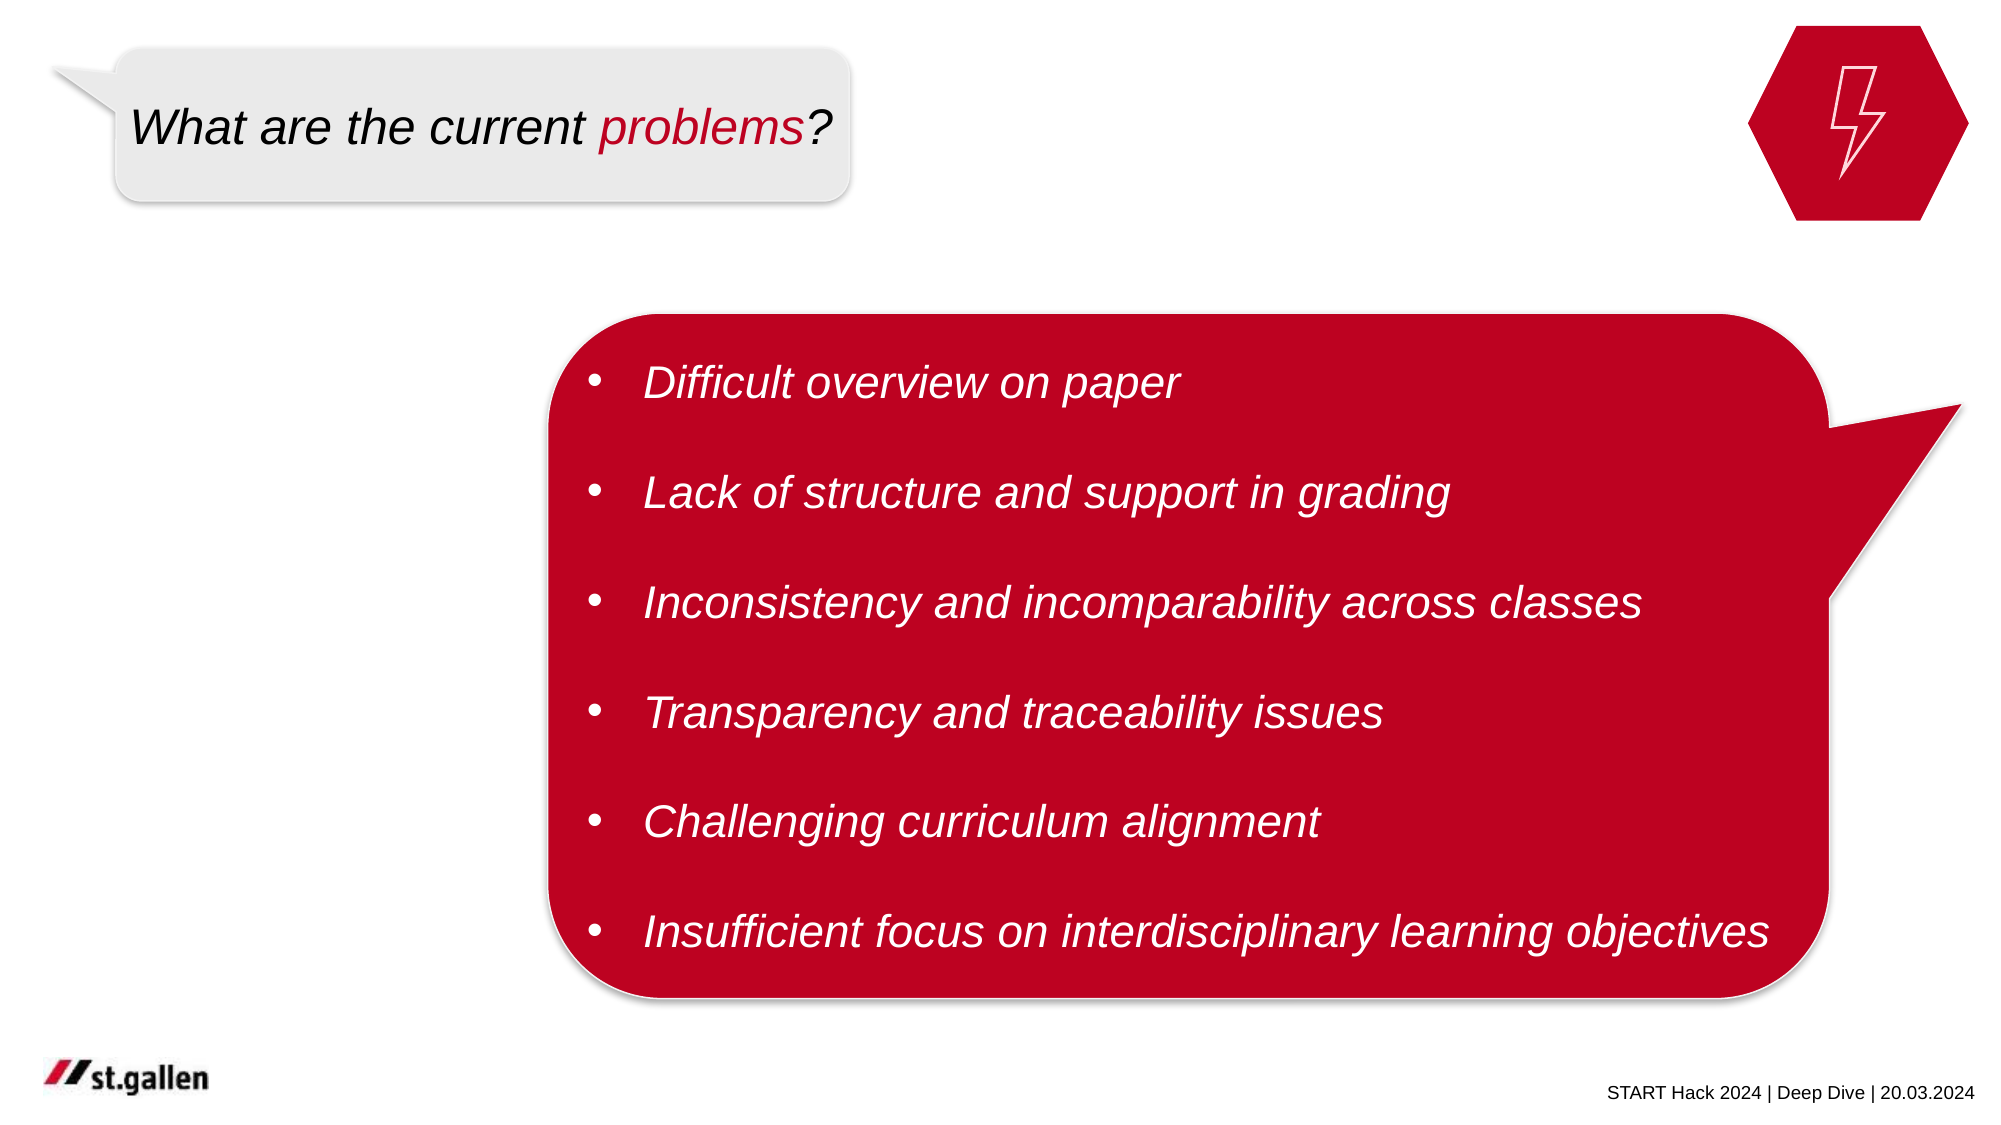

What are the current problems?
Difficult overview on paper

Lack of structure and support in grading

Inconsistency and incomparability across classes

Transparency and traceability issues

Challenging curriculum alignment

Insufficient focus on interdisciplinary learning objectives

START Hack 2024 | Deep Dive | 20.03.2024